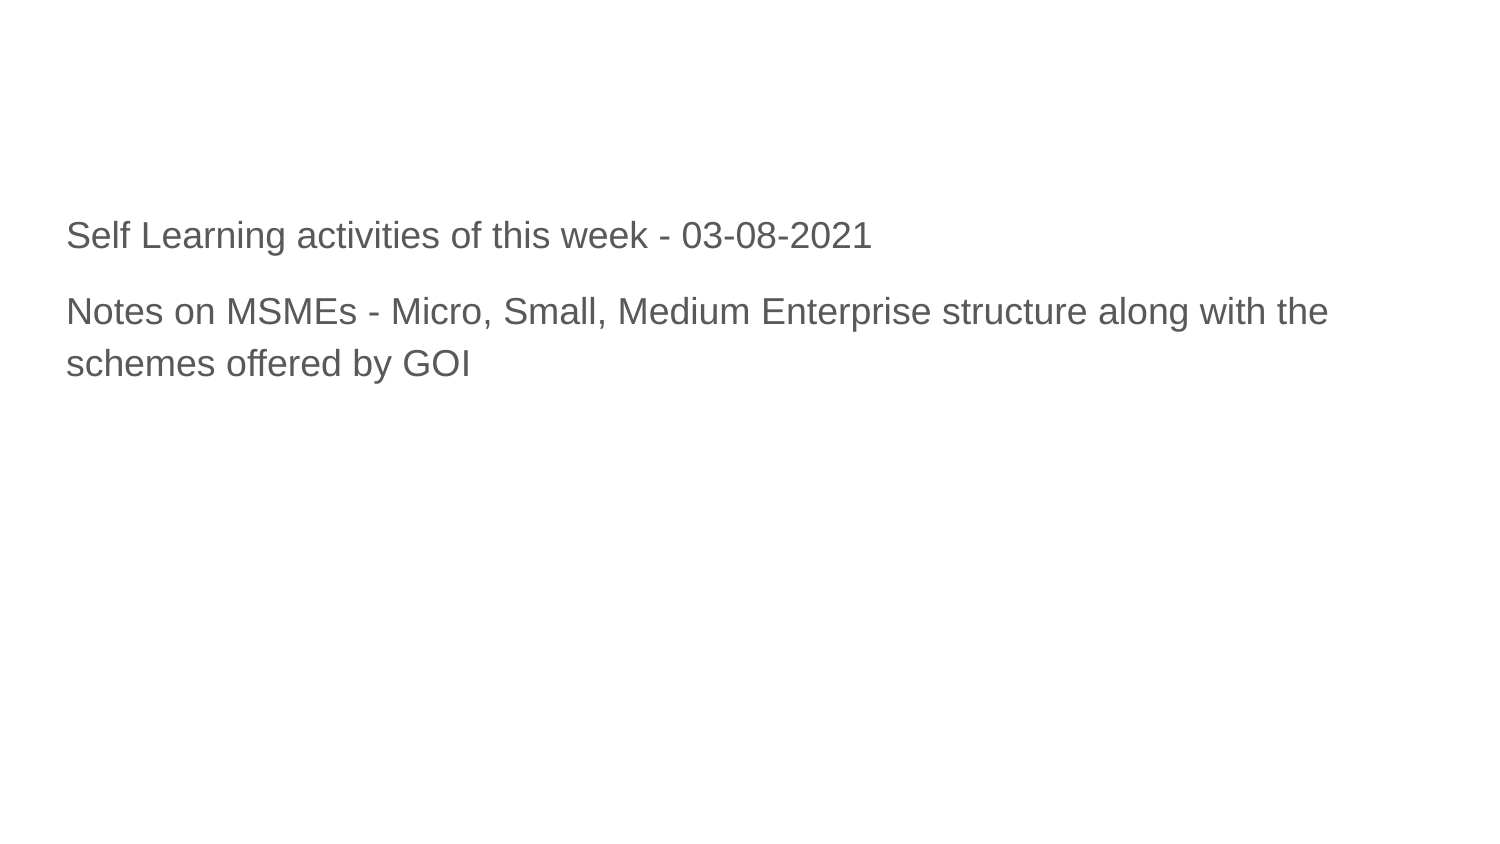

#
Self Learning activities of this week - 03-08-2021
Notes on MSMEs - Micro, Small, Medium Enterprise structure along with the schemes offered by GOI